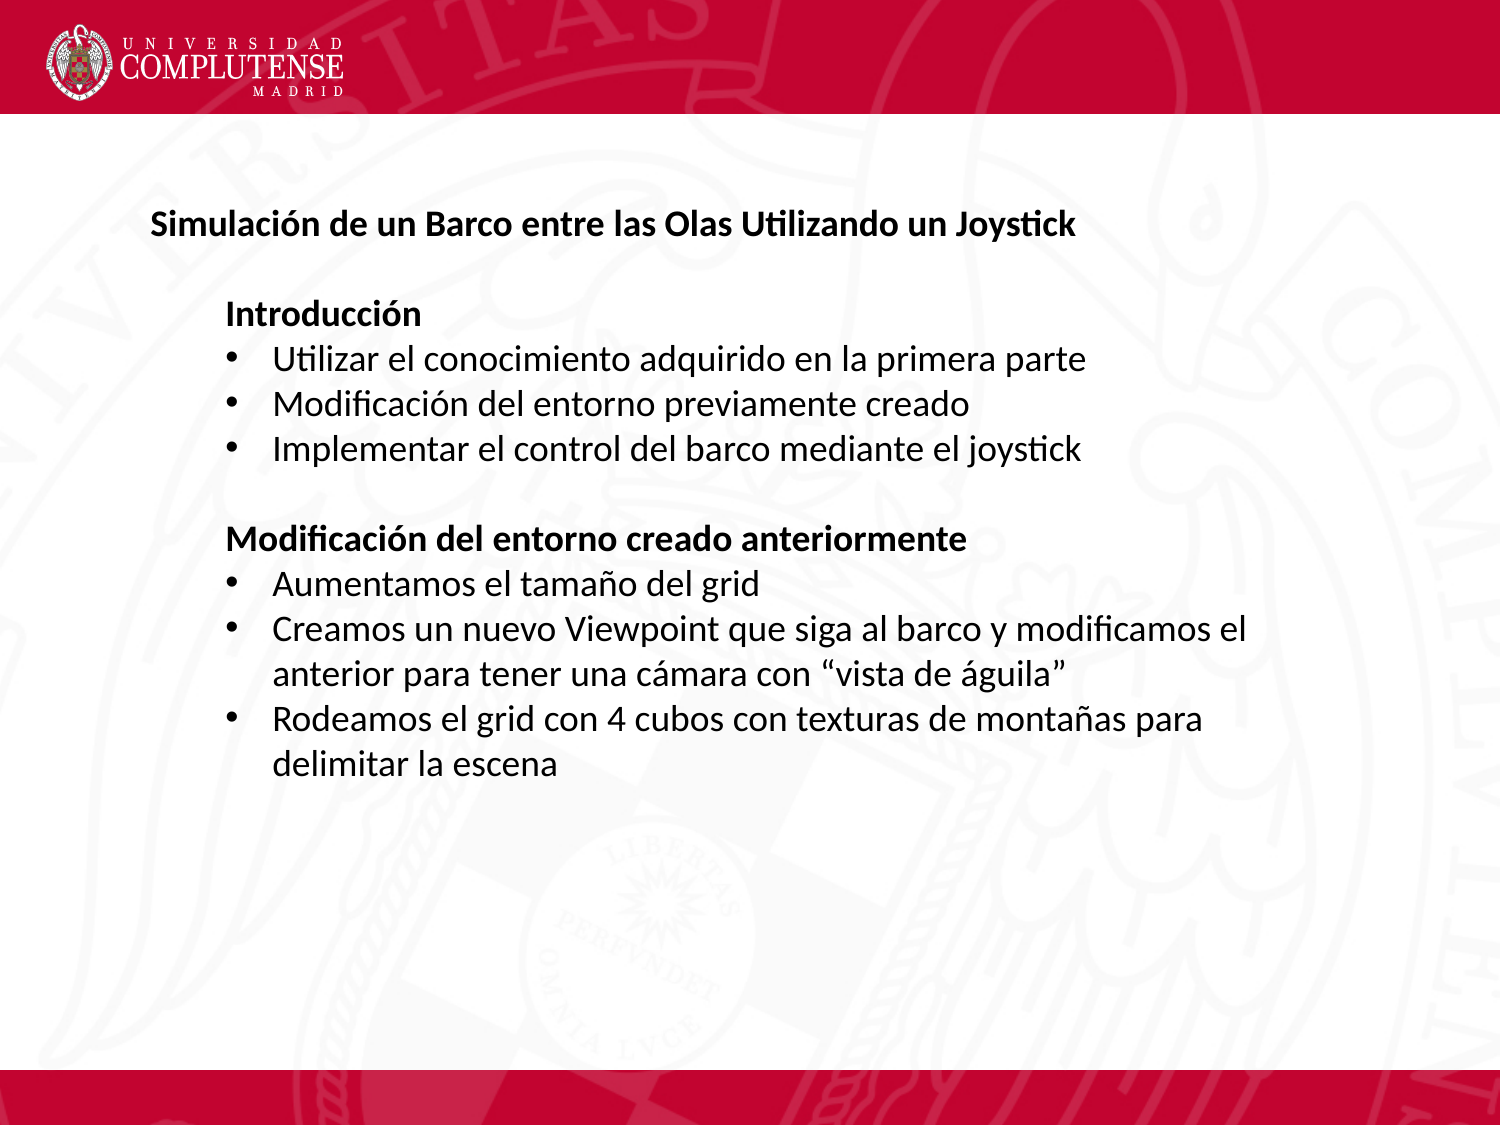

Simulación de un Barco entre las Olas Utilizando un Joystick

Introducción
Utilizar el conocimiento adquirido en la primera parte
Modificación del entorno previamente creado
Implementar el control del barco mediante el joystick

Modificación del entorno creado anteriormente
Aumentamos el tamaño del grid
Creamos un nuevo Viewpoint que siga al barco y modificamos el anterior para tener una cámara con “vista de águila”
Rodeamos el grid con 4 cubos con texturas de montañas para delimitar la escena